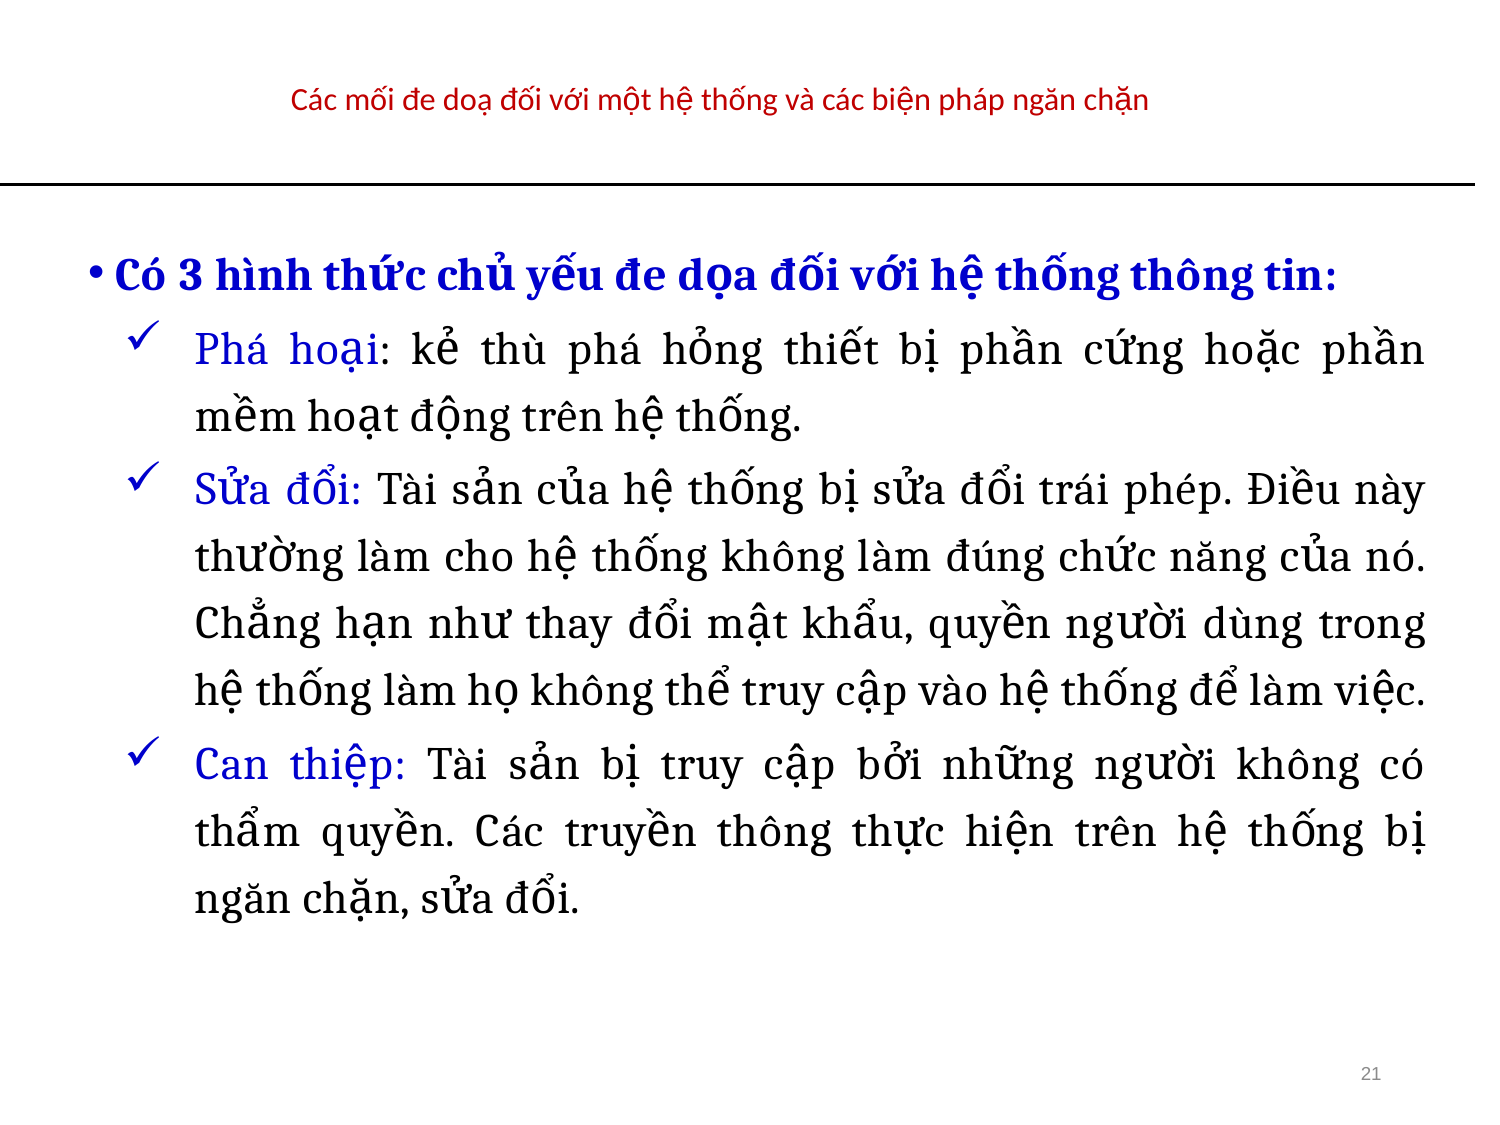

# Các mối đe doạ đối với một hệ thống và các biện pháp ngăn chặn
Có 3 hình thức chủ yếu đe dọa đối với hệ thống thông tin:
Phá hoại: kẻ thù phá hỏng thiết bị phần cứng hoặc phần mềm hoạt động trên hệ thống.
Sửa đổi: Tài sản của hệ thống bị sửa đổi trái phép. Điều này thường làm cho hệ thống không làm đúng chức năng của nó. Chẳng hạn như thay đổi mật khẩu, quyền người dùng trong hệ thống làm họ không thể truy cập vào hệ thống để làm việc.
Can thiệp: Tài sản bị truy cập bởi những người không có thẩm quyền. Các truyền thông thực hiện trên hệ thống bị ngăn chặn, sửa đổi.
21